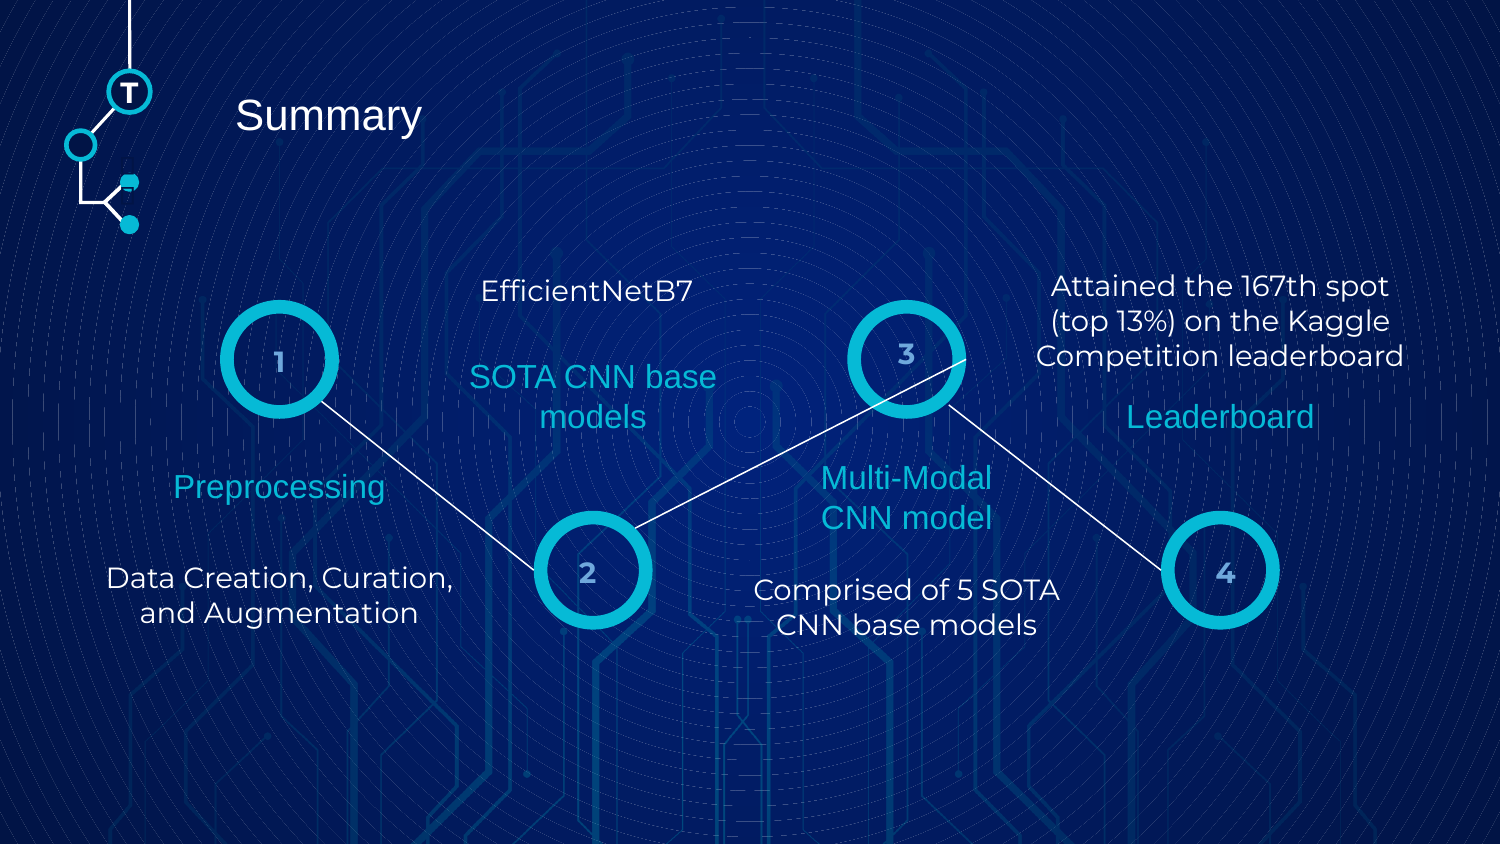

T
# Summary

🠺

🠺
Attained the 167th spot (top 13%) on the Kaggle Competition leaderboard
EfficientNetB7

3
1
SOTA CNN base models
Leaderboard
Multi-Modal CNN model
Preprocessing

2
4
Data Creation, Curation, and Augmentation
Comprised of 5 SOTA CNN base models